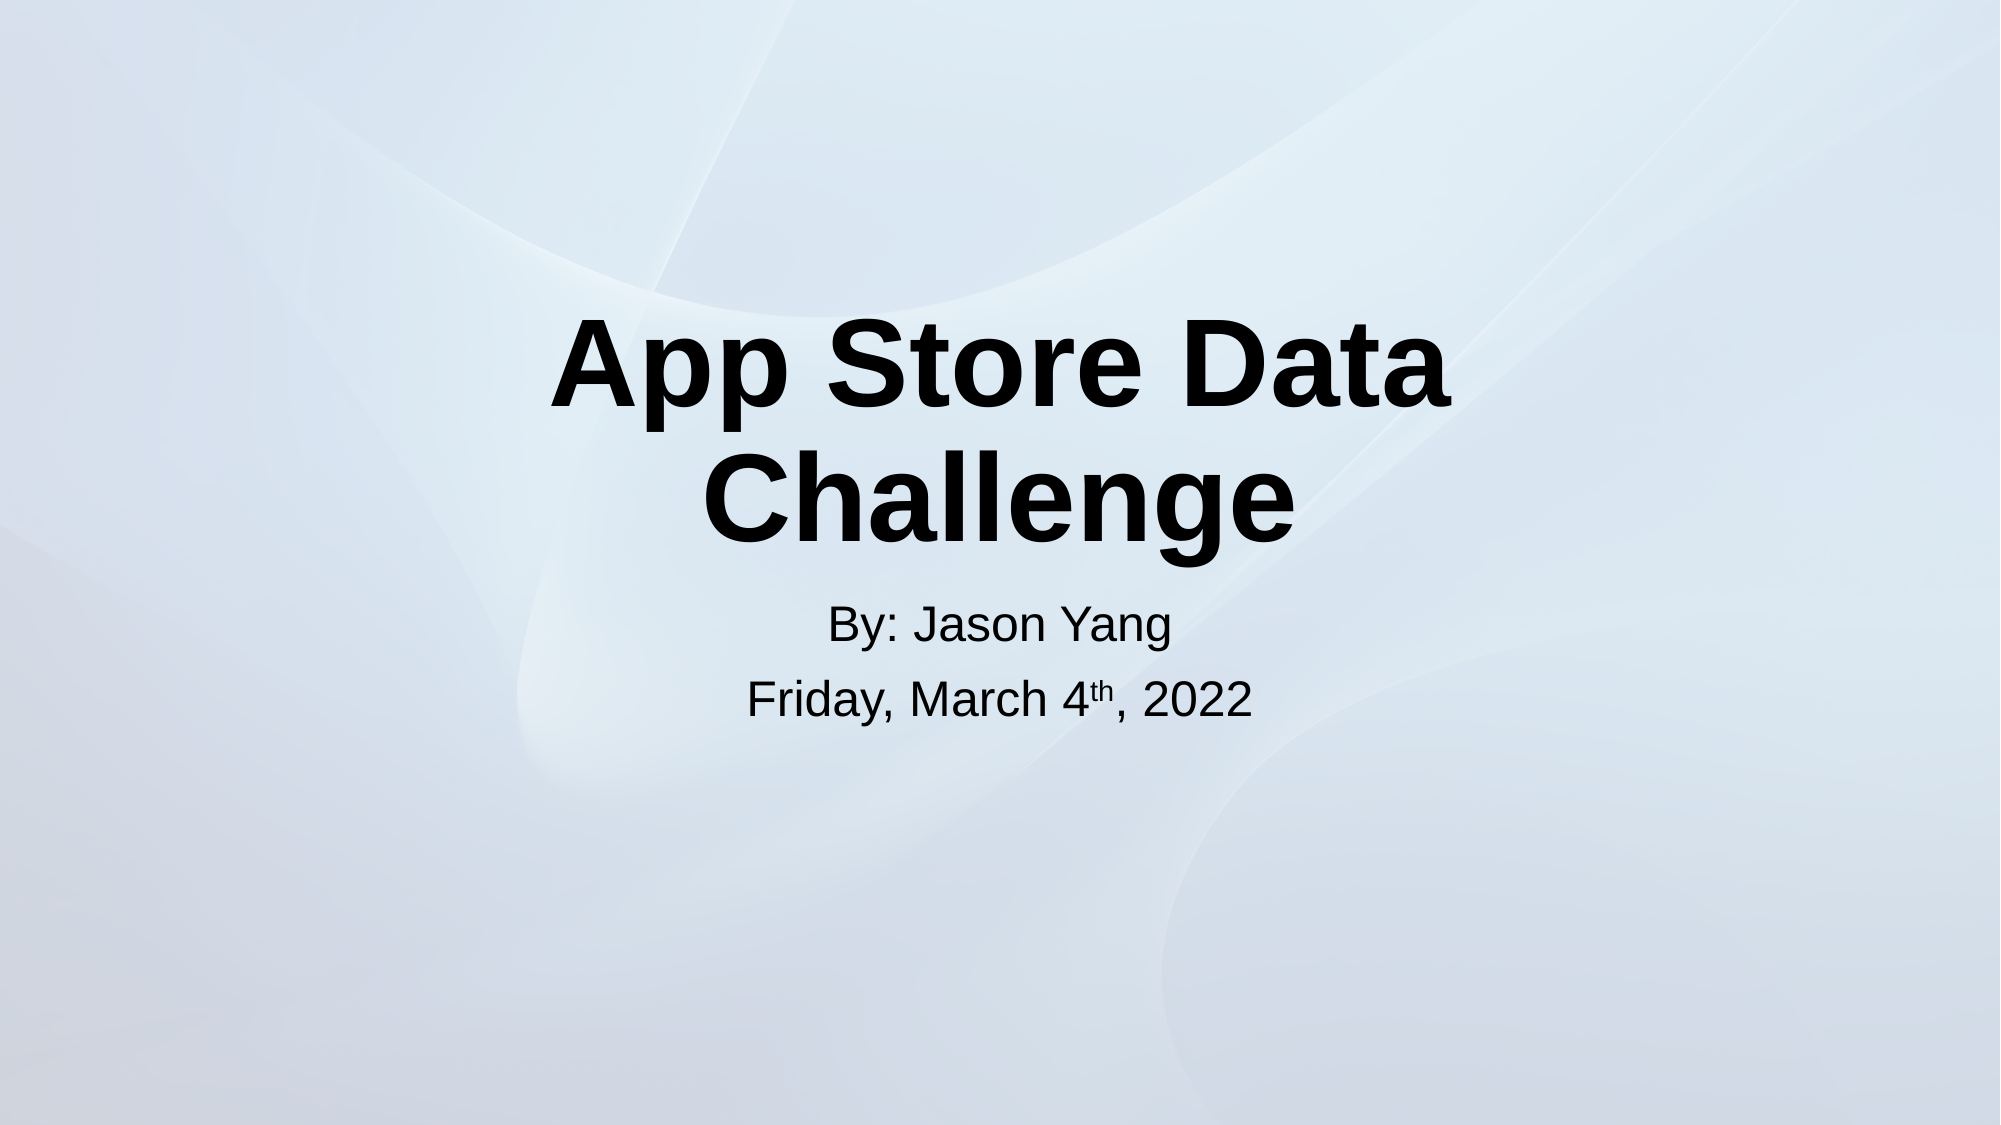

# App Store Data Challenge
By: Jason Yang
Friday, March 4th, 2022